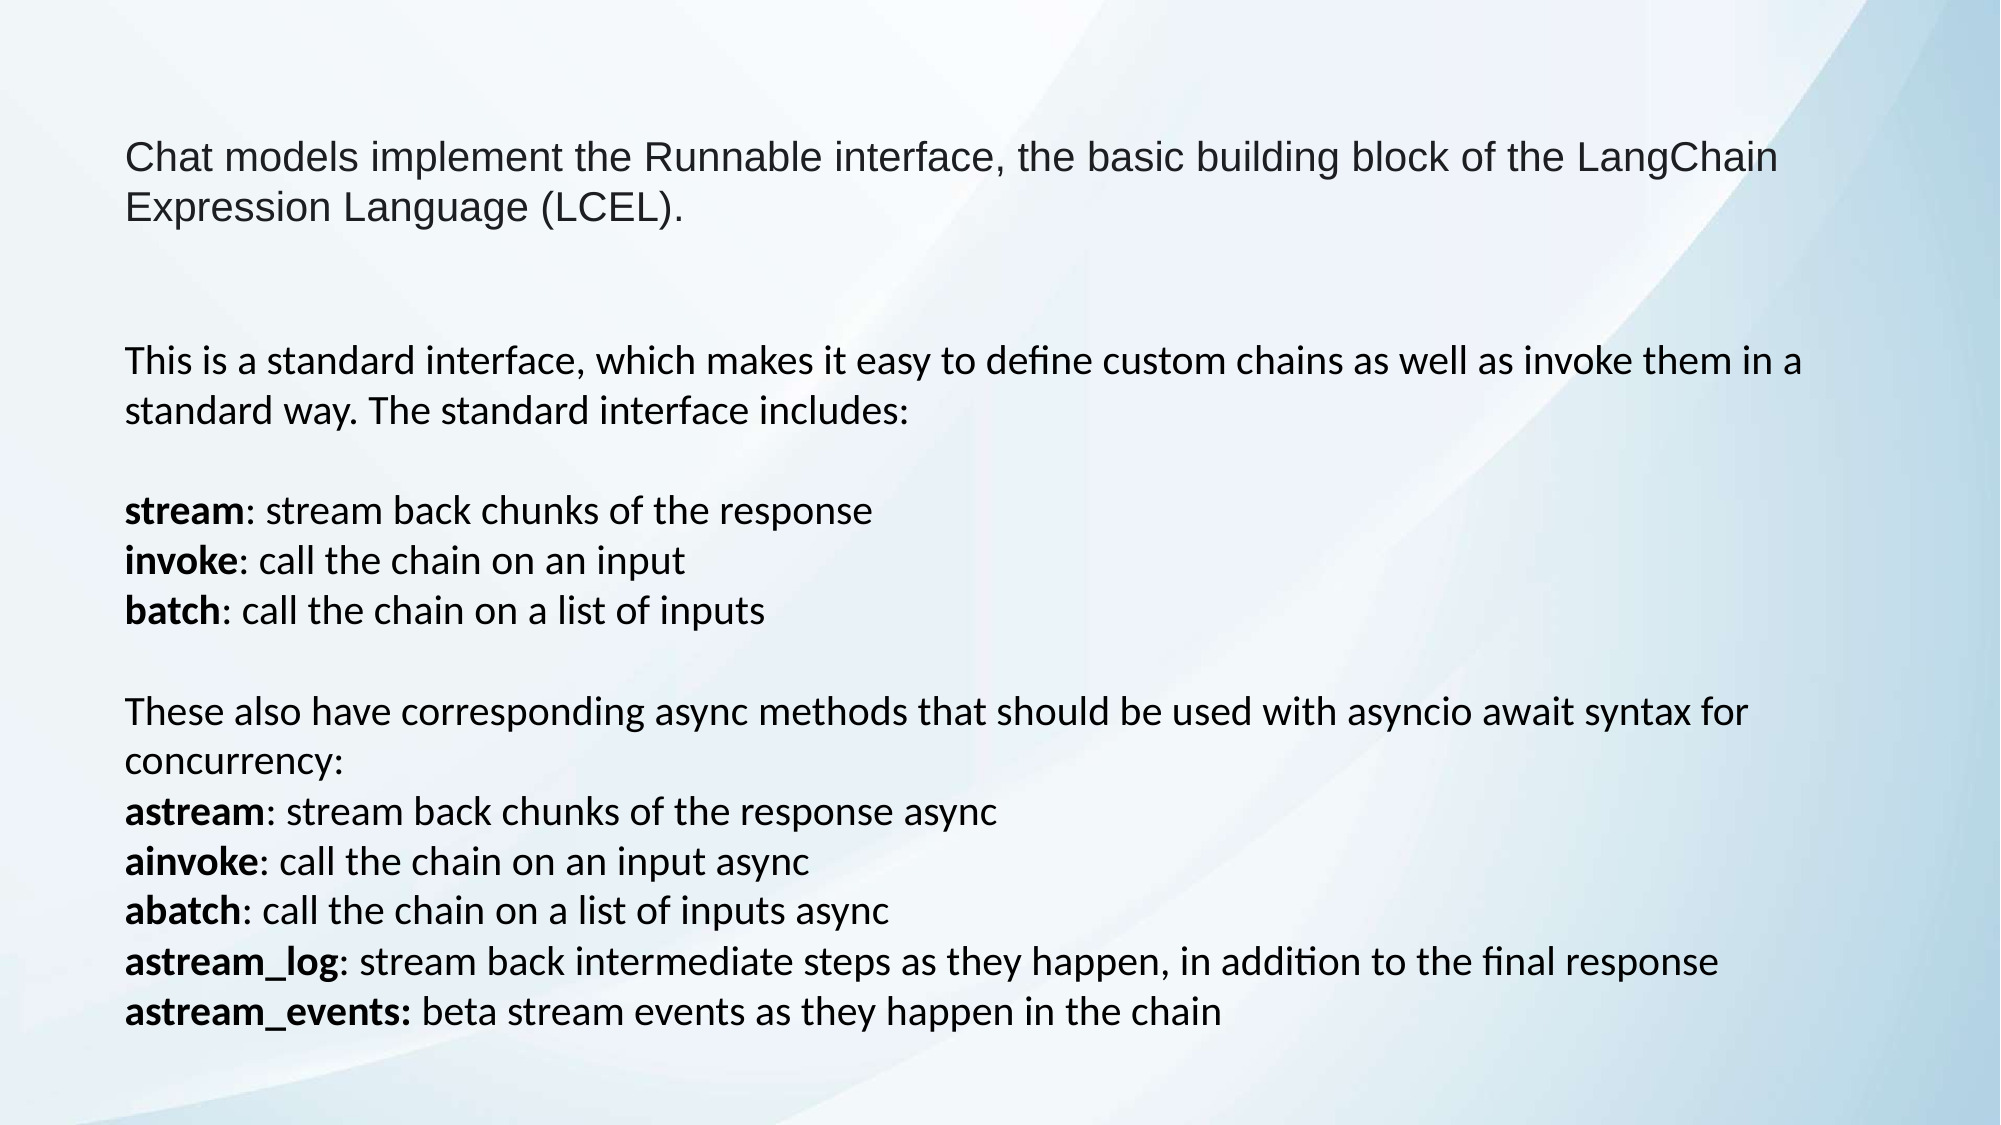

Chat models implement the Runnable interface, the basic building block of the LangChain Expression Language (LCEL).
This is a standard interface, which makes it easy to define custom chains as well as invoke them in a standard way. The standard interface includes:

stream: stream back chunks of the response
invoke: call the chain on an input
batch: call the chain on a list of inputs

These also have corresponding async methods that should be used with asyncio await syntax for concurrency:
astream: stream back chunks of the response async
ainvoke: call the chain on an input async
abatch: call the chain on a list of inputs async
astream_log: stream back intermediate steps as they happen, in addition to the final response
astream_events: beta stream events as they happen in the chain